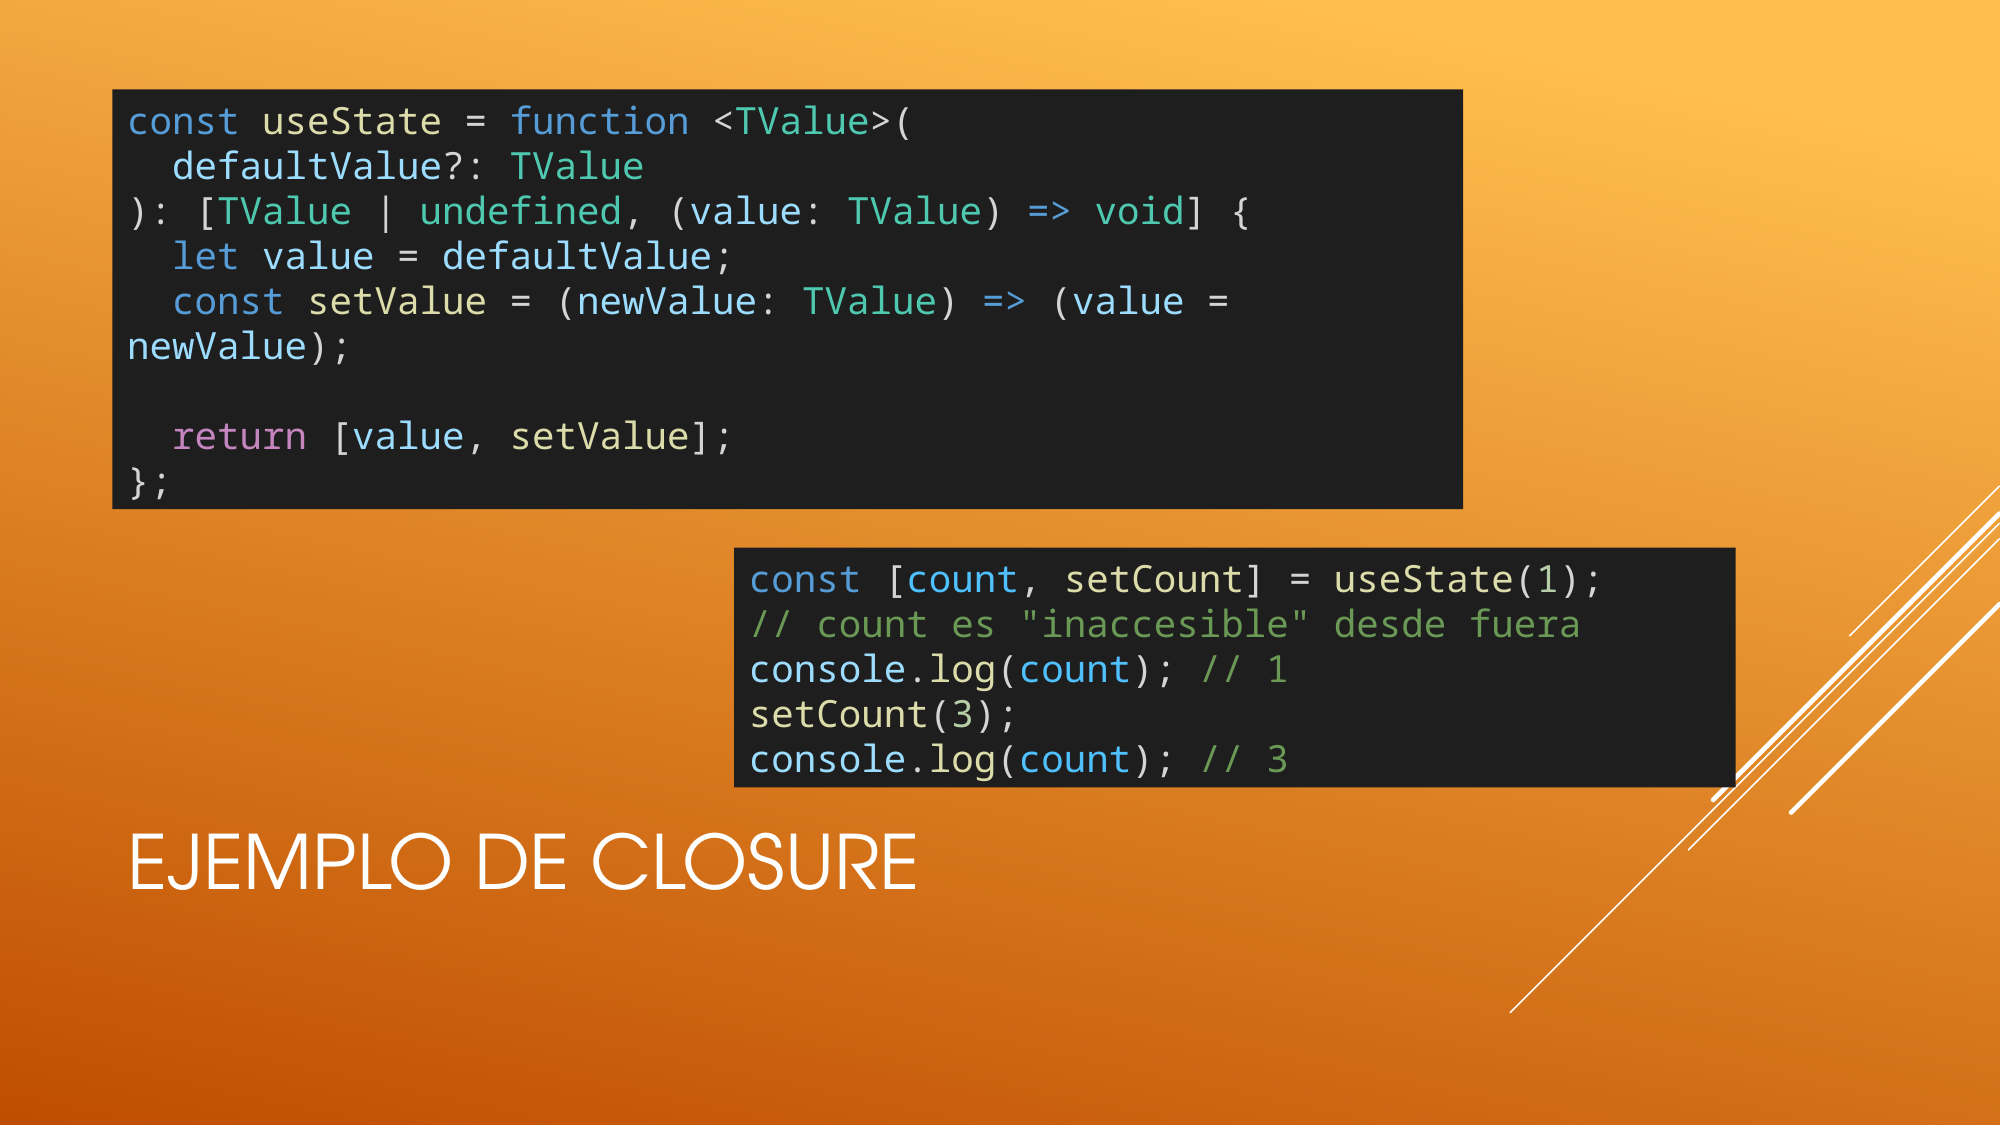

const useState = function <TValue>(
  defaultValue?: TValue
): [TValue | undefined, (value: TValue) => void] {
  let value = defaultValue;
  const setValue = (newValue: TValue) => (value = newValue);
  return [value, setValue];
};
const [count, setCount] = useState(1);
// count es "inaccesible" desde fuera
console.log(count); // 1
setCount(3);
console.log(count); // 3
# Ejemplo de closure